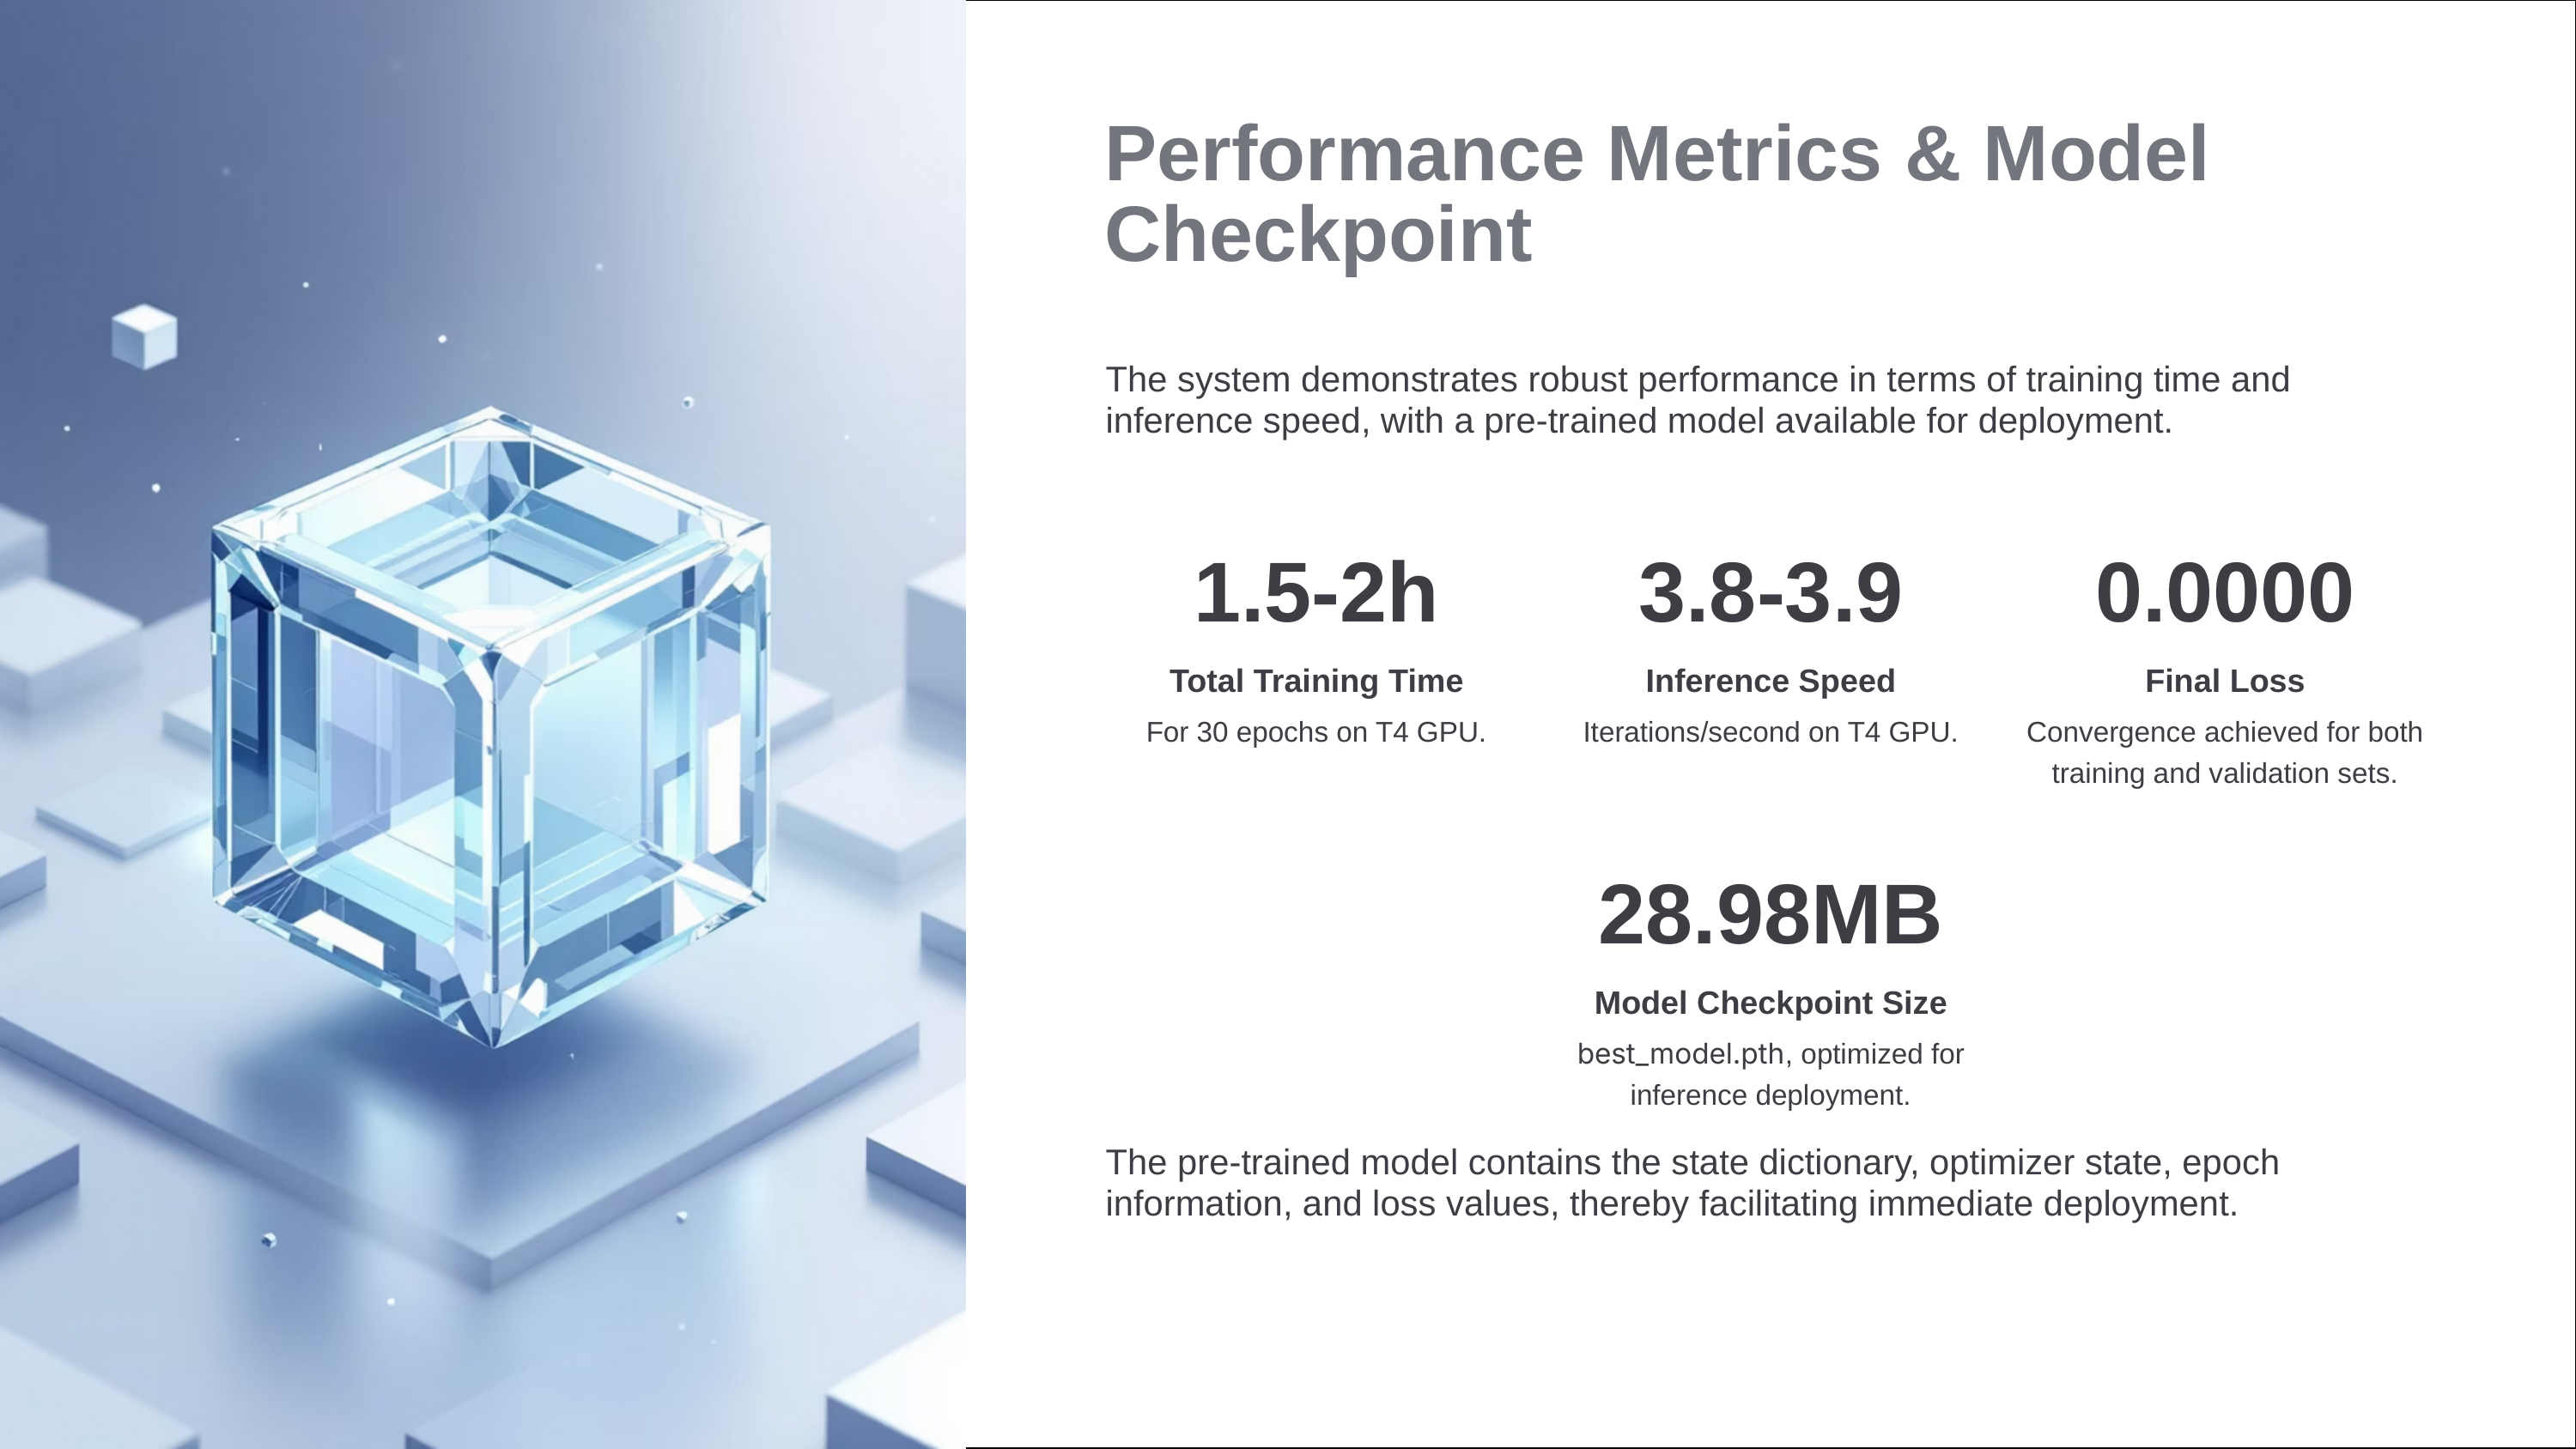

Performance Metrics & Model Checkpoint
The system demonstrates robust performance in terms of training time and inference speed, with a pre-trained model available for deployment.
1.5-2h
3.8-3.9
0.0000
Total Training Time
Inference Speed
Final Loss
For 30 epochs on T4 GPU.
Iterations/second on T4 GPU.
Convergence achieved for both training and validation sets.
28.98MB
Model Checkpoint Size
best_model.pth, optimized for inference deployment.
The pre-trained model contains the state dictionary, optimizer state, epoch information, and loss values, thereby facilitating immediate deployment.